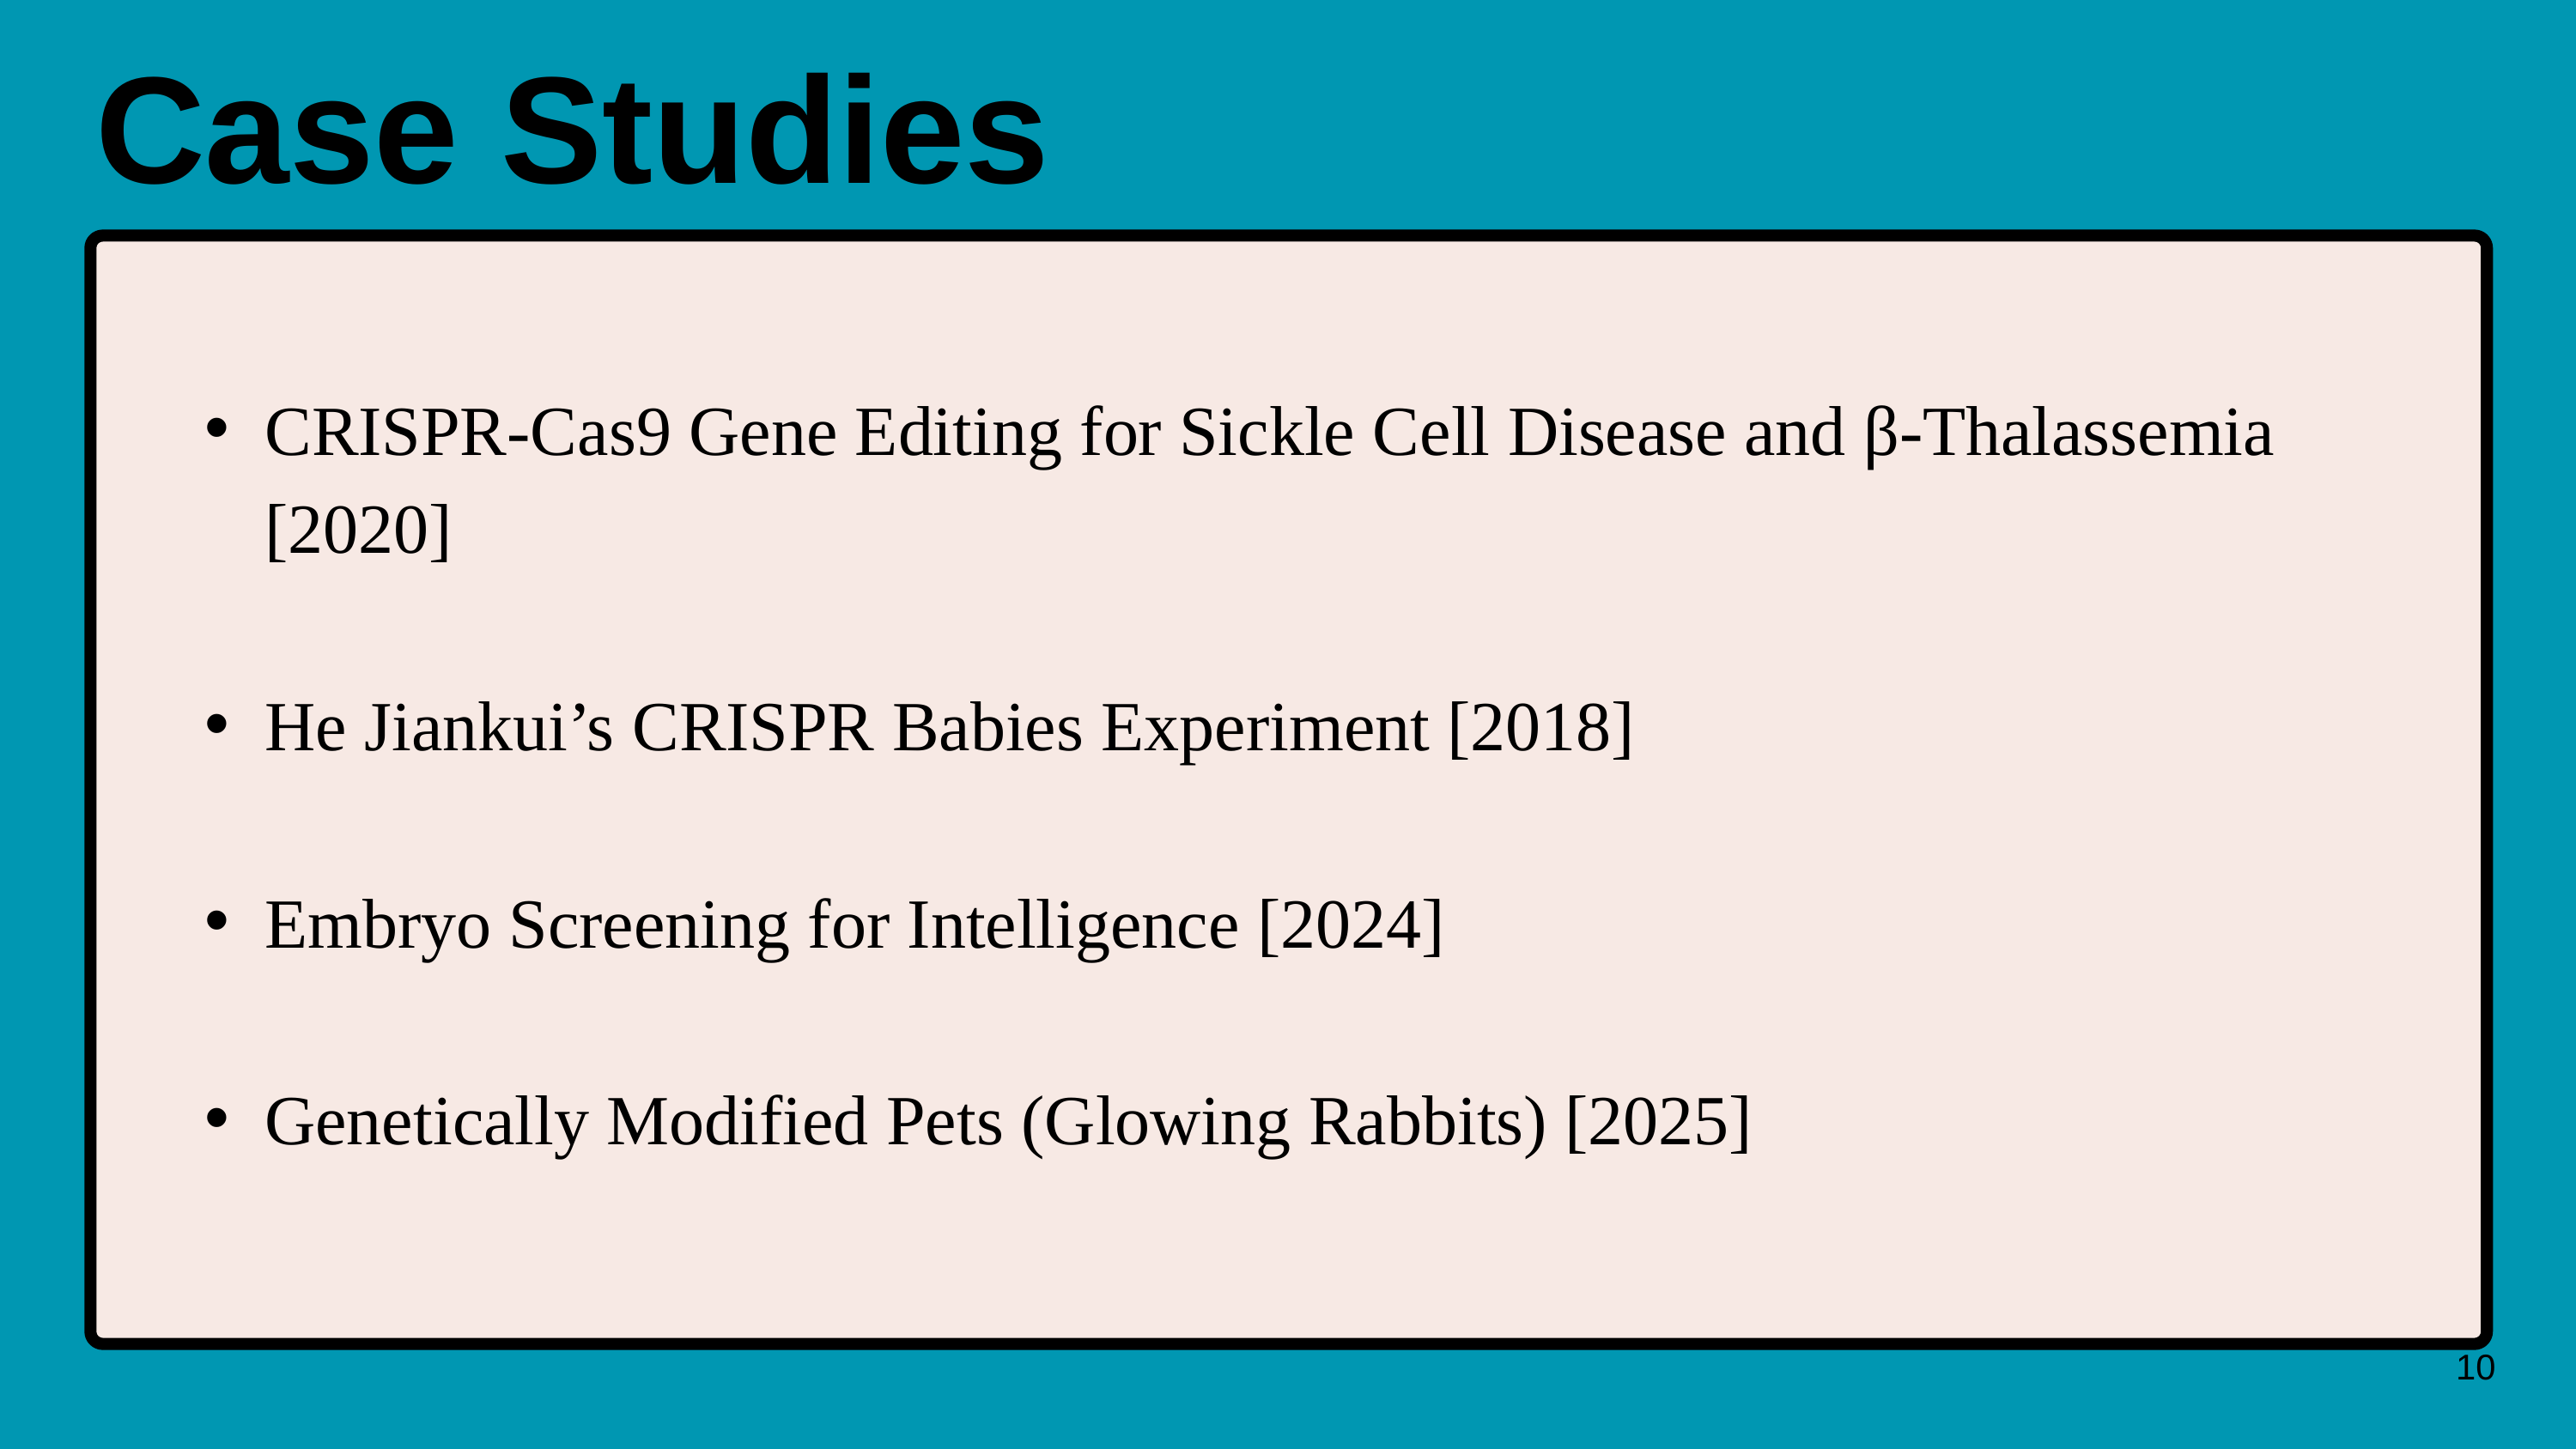

Case Studies

CRISPR-Cas9 Gene Editing for Sickle Cell Disease and β-Thalassemia [2020]

He Jiankui’s CRISPR Babies Experiment [2018]

Embryo Screening for Intelligence [2024]

Genetically Modified Pets (Glowing Rabbits) [2025]

10